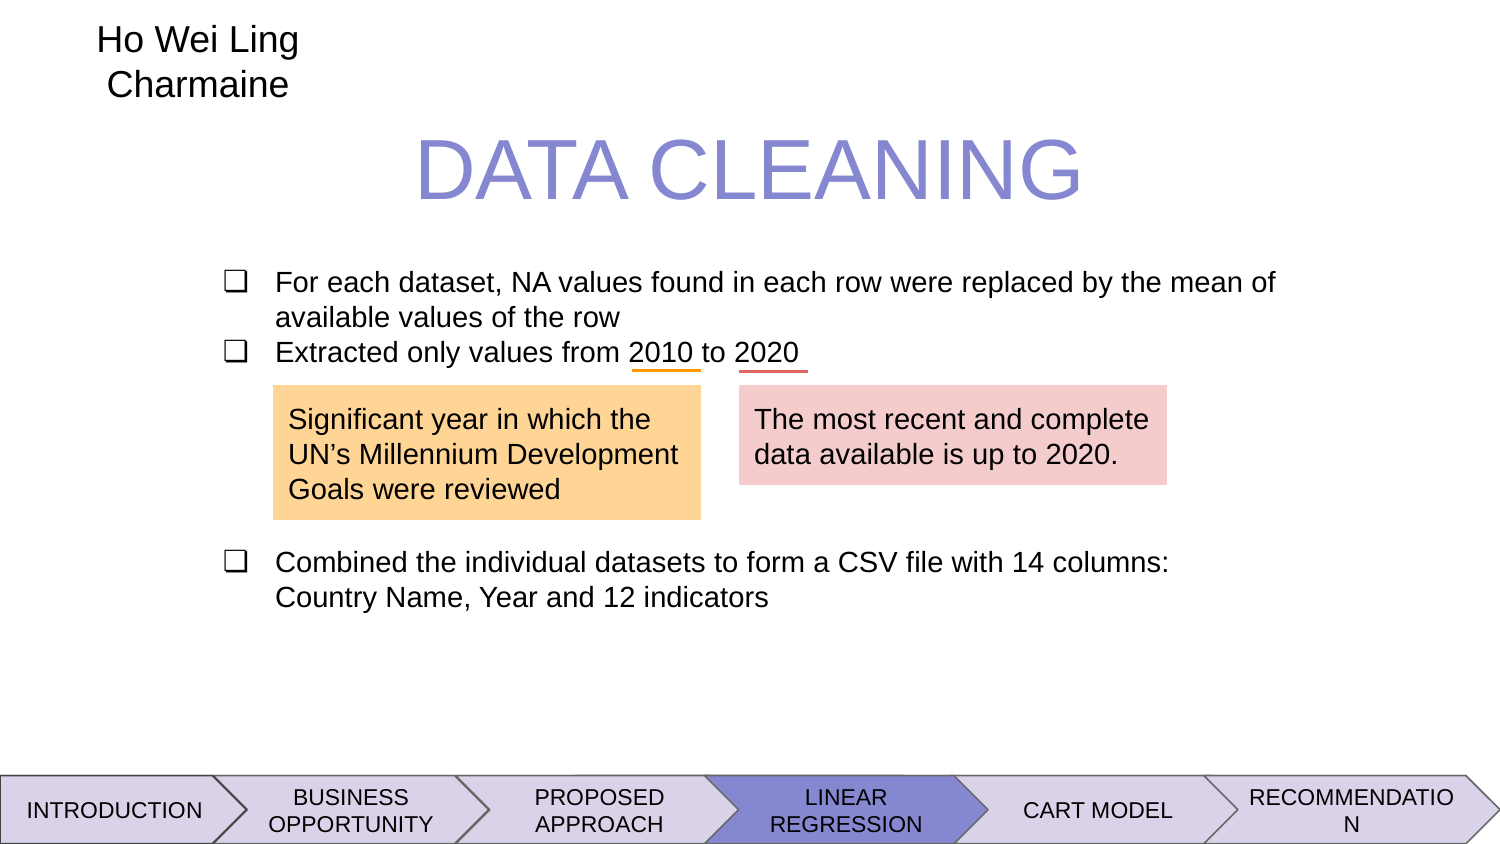

Ho Wei Ling Charmaine
DATA CLEANING
For each dataset, NA values found in each row were replaced by the mean of available values of the row
Extracted only values from 2010 to 2020

Combined the individual datasets to form a CSV file with 14 columns:
Country Name, Year and 12 indicators
The most recent and complete data available is up to 2020.
Significant year in which the UN’s Millennium Development Goals were reviewed
INTRODUCTION
INTRODUCTION
BUSINESS OPPORTUNITY
BUSINESS OPPORTUNITY
PROPOSED APPROACH
PROPOSED APPROACH
ISSUE 2
ISSUE 2
LINEAR REGRESSION
LINEAR REGRESSION
CART MODEL
CART MODEL
RECOMMENDATION
RECOMMENDATION